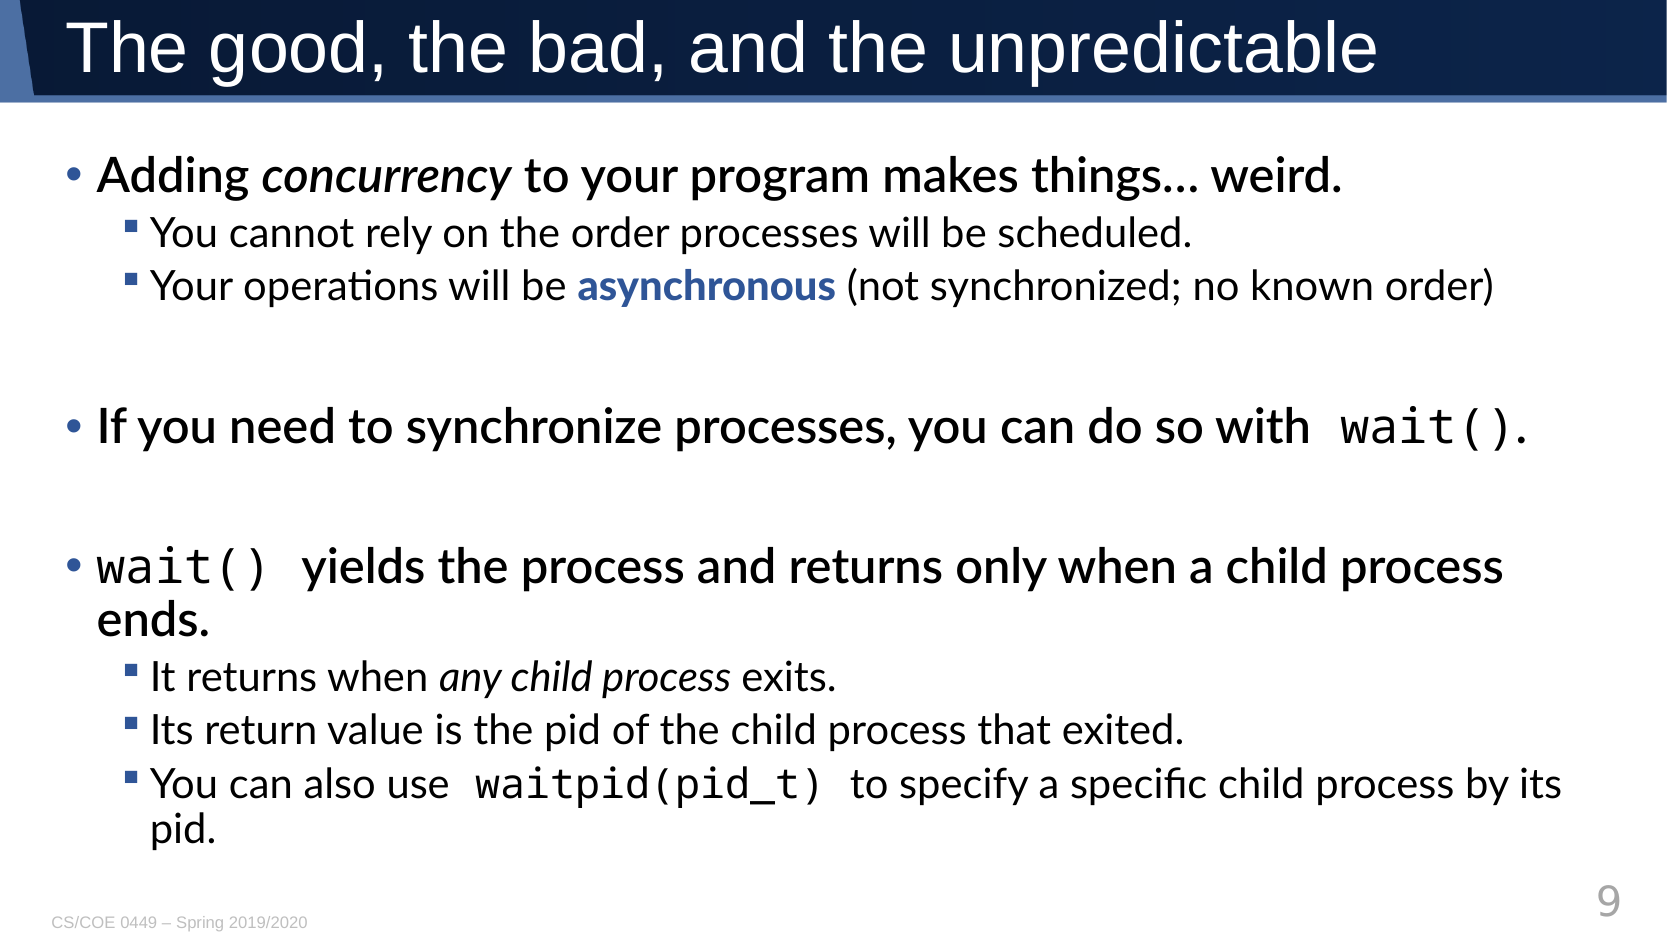

# The good, the bad, and the unpredictable
Adding concurrency to your program makes things… weird.
You cannot rely on the order processes will be scheduled.
Your operations will be asynchronous (not synchronized; no known order)

If you need to synchronize processes, you can do so with wait().

wait() yields the process and returns only when a child process ends.
It returns when any child process exits.
Its return value is the pid of the child process that exited.
You can also use waitpid(pid_t) to specify a specific child process by its pid.
CS/COE 0449 – Spring 2019/2020